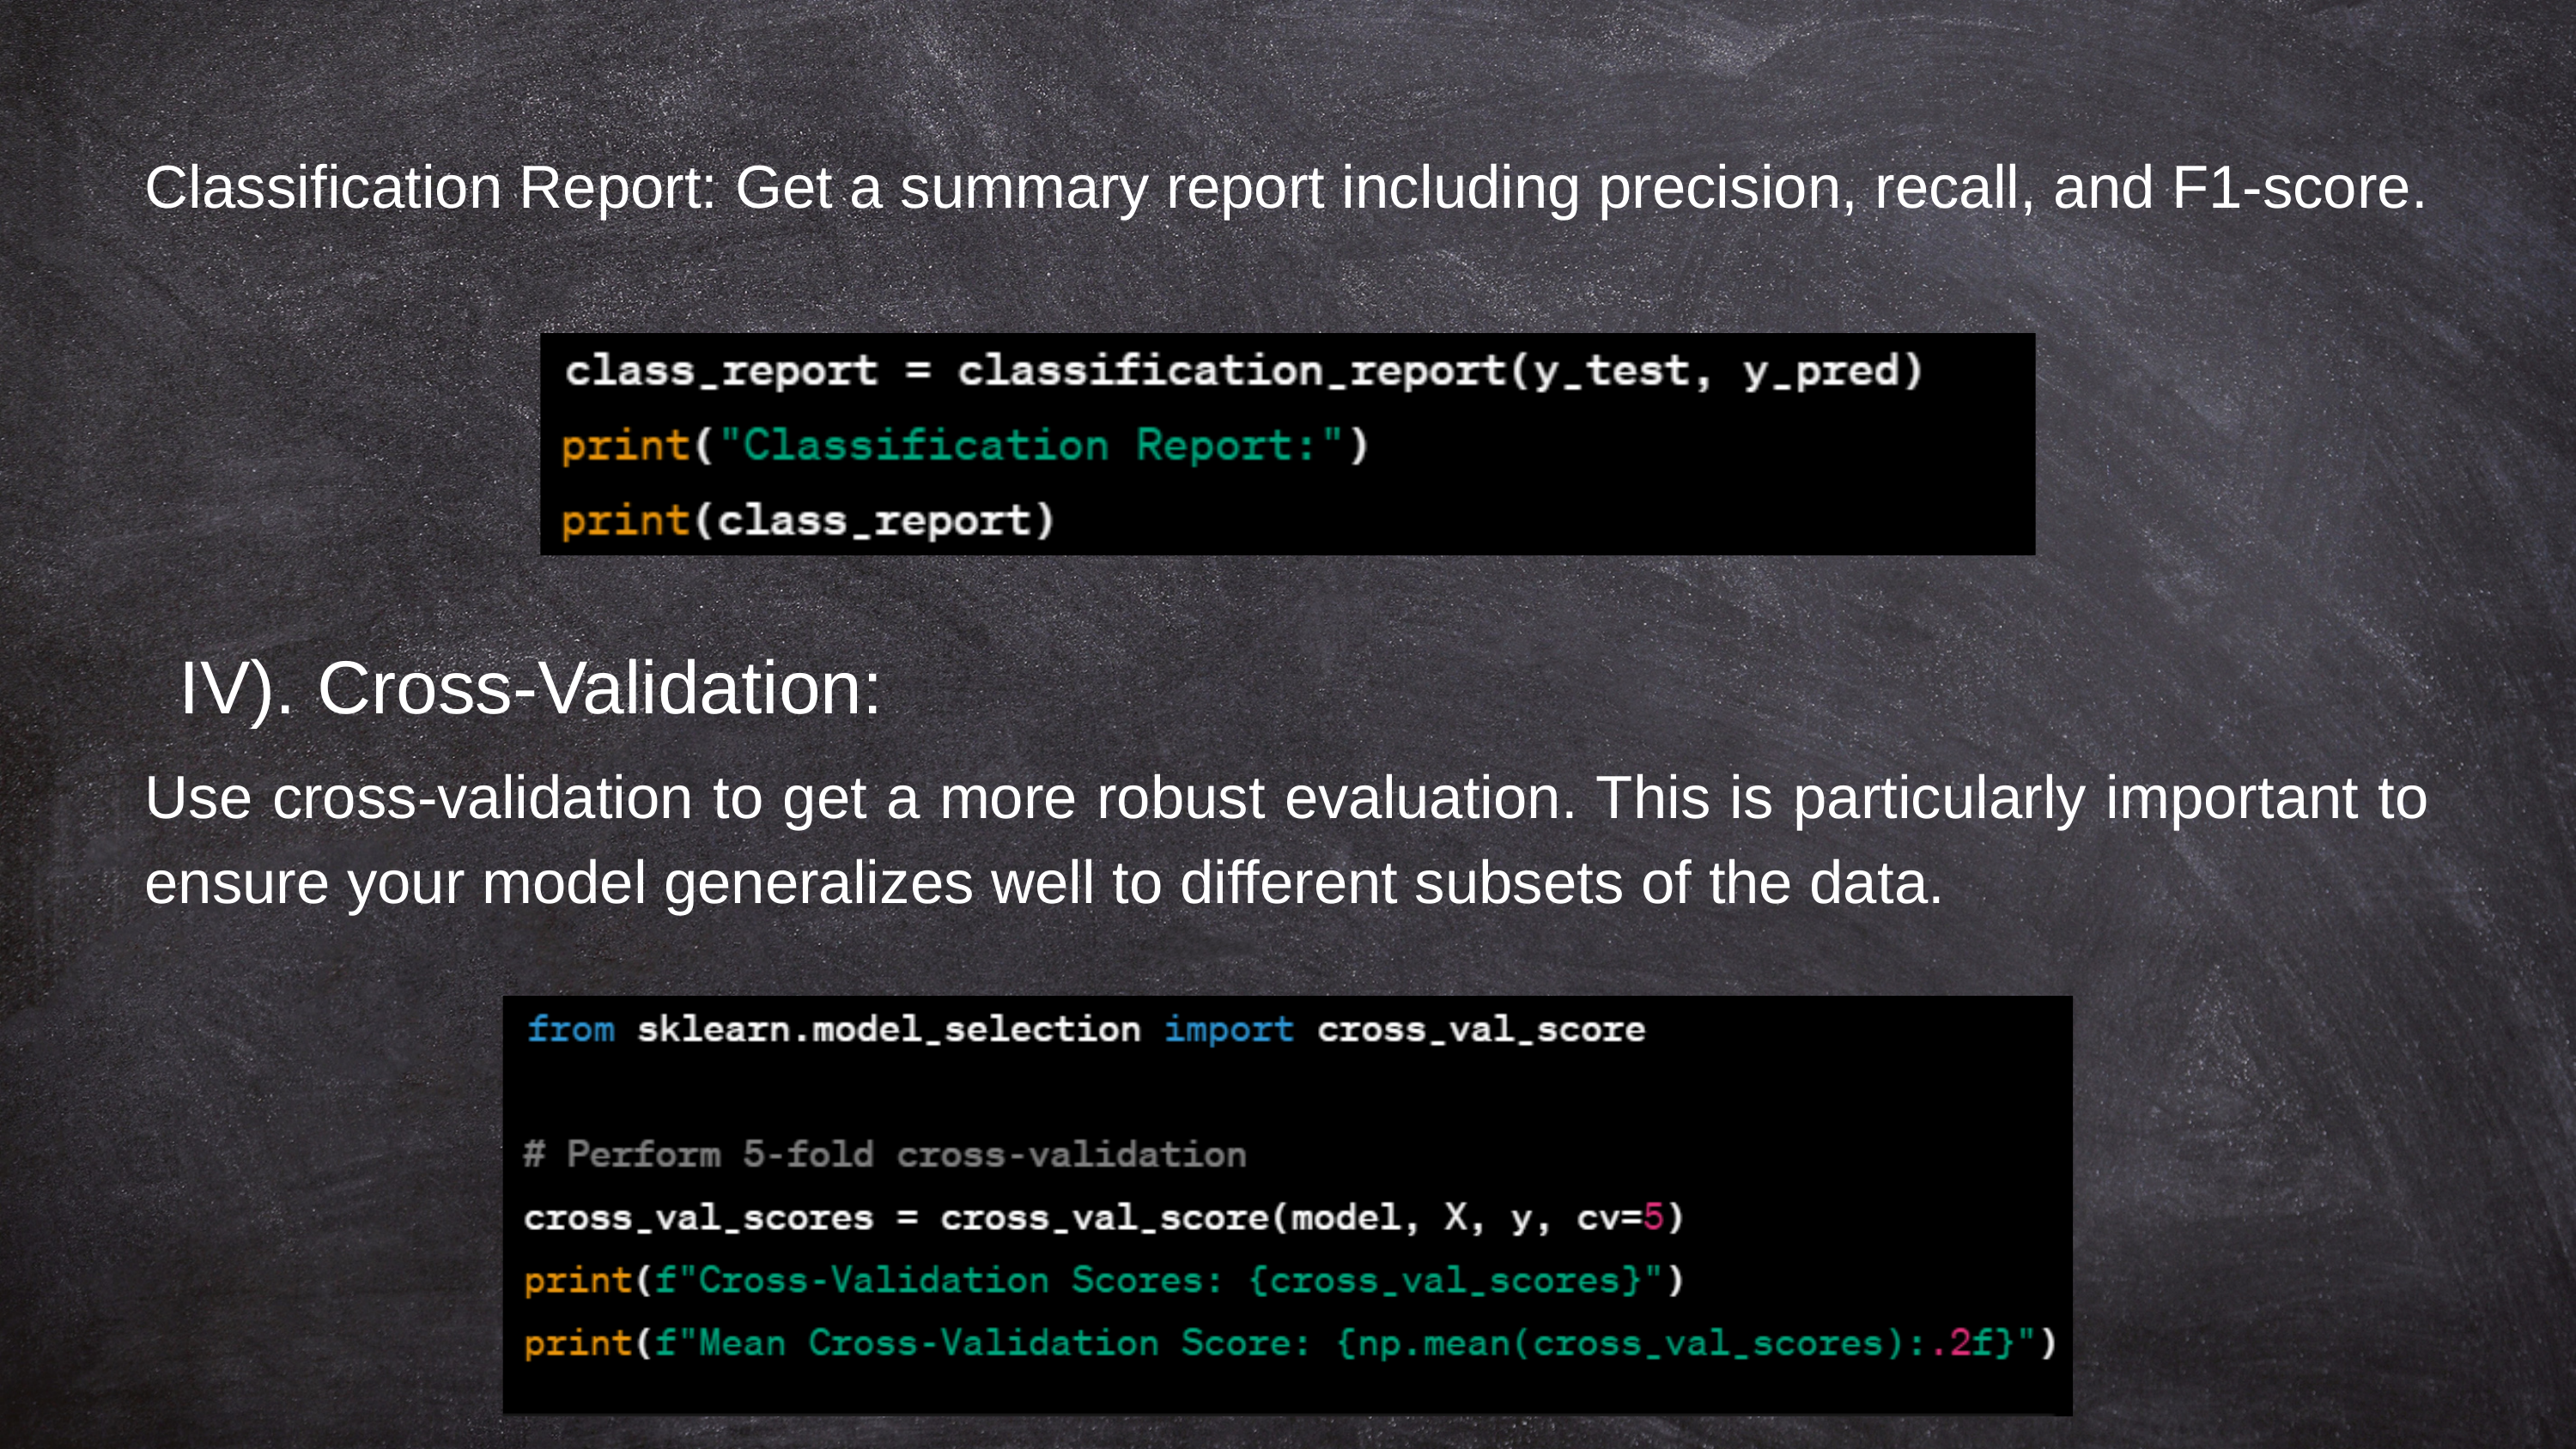

Classification Report: Get a summary report including precision, recall, and F1-score.

IV). Cross-Validation:
Use cross-validation to get a more robust evaluation. This is particularly important to ensure your model generalizes well to different subsets of the data.